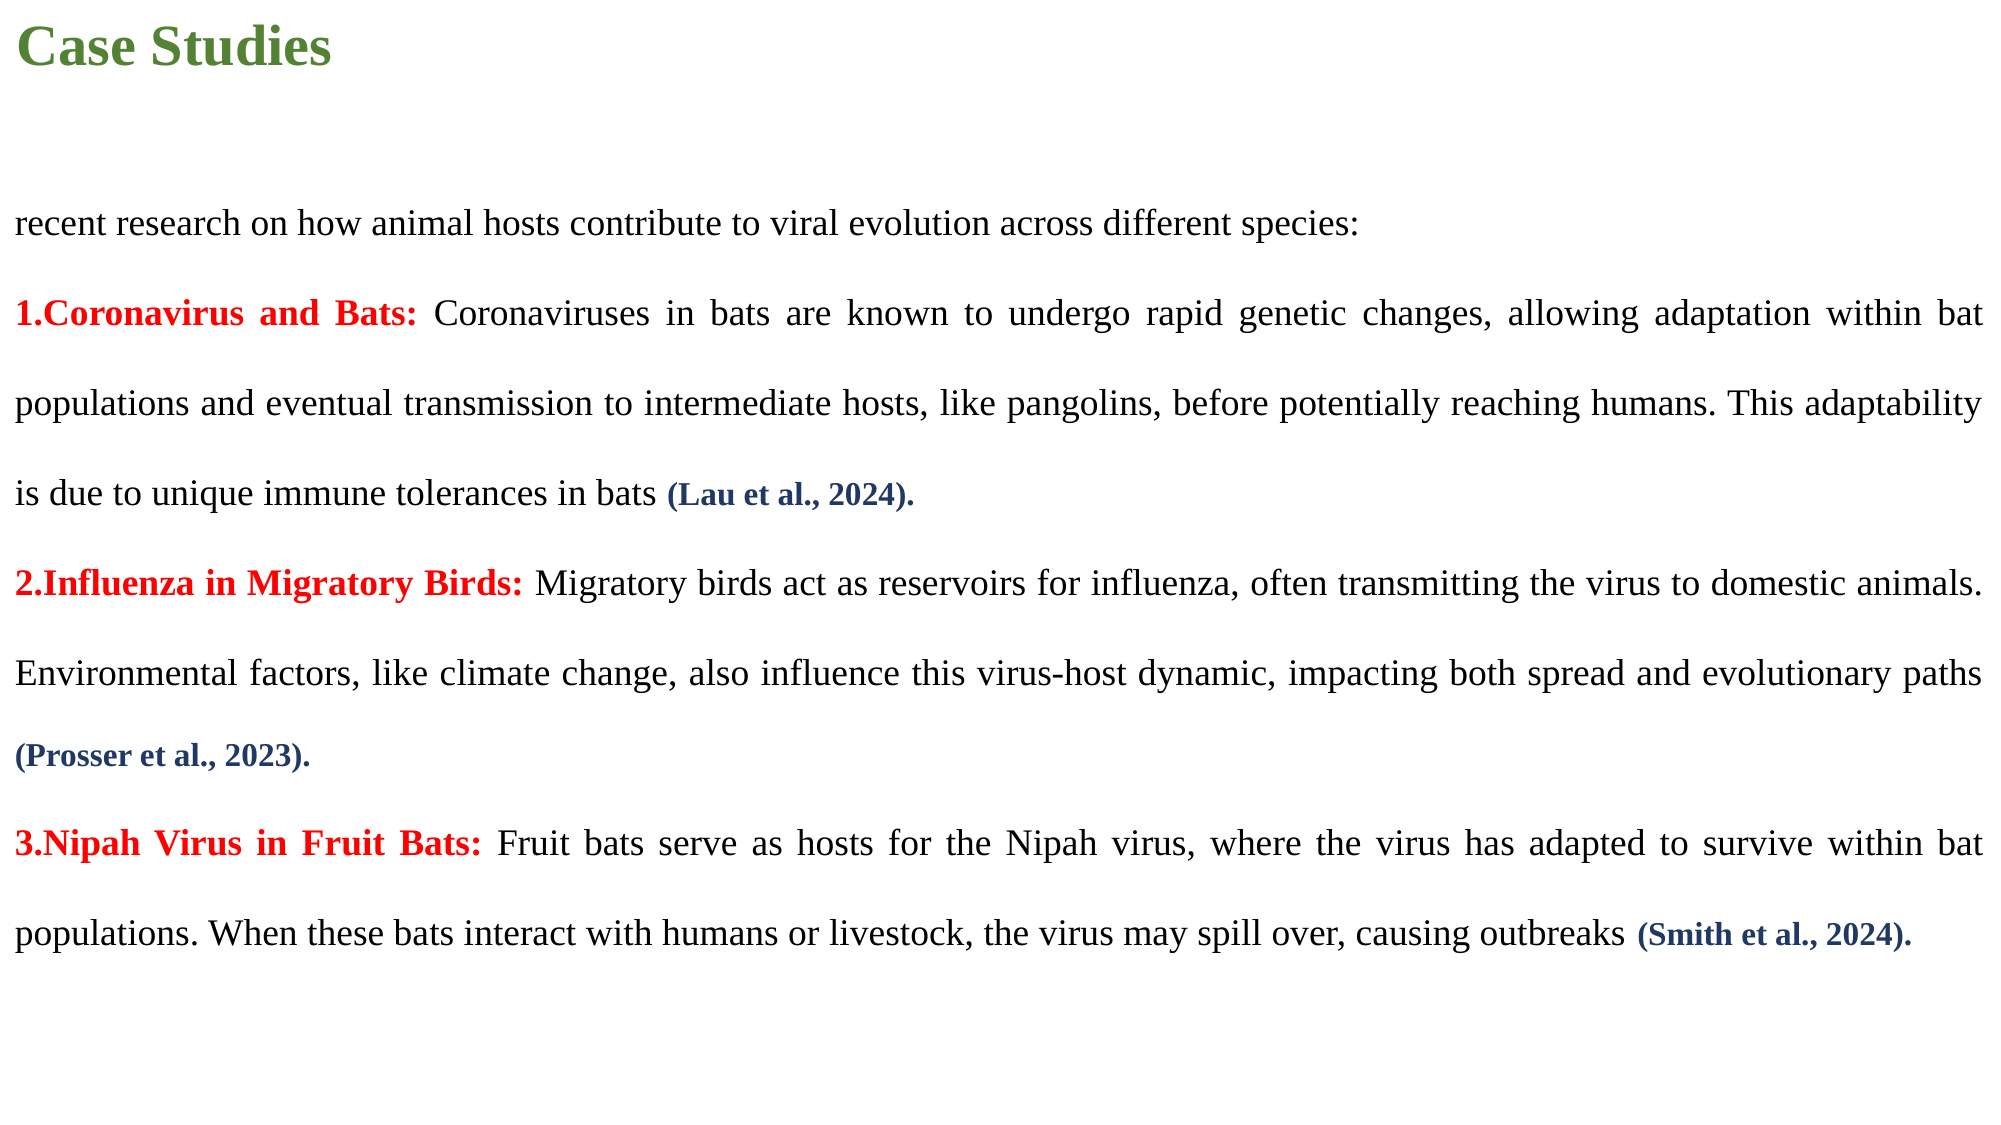

Case Studies
recent research on how animal hosts contribute to viral evolution across different species:
Coronavirus and Bats: Coronaviruses in bats are known to undergo rapid genetic changes, allowing adaptation within bat populations and eventual transmission to intermediate hosts, like pangolins, before potentially reaching humans. This adaptability is due to unique immune tolerances in bats (Lau et al., 2024).
Influenza in Migratory Birds: Migratory birds act as reservoirs for influenza, often transmitting the virus to domestic animals. Environmental factors, like climate change, also influence this virus-host dynamic, impacting both spread and evolutionary paths (Prosser et al., 2023).
Nipah Virus in Fruit Bats: Fruit bats serve as hosts for the Nipah virus, where the virus has adapted to survive within bat populations. When these bats interact with humans or livestock, the virus may spill over, causing outbreaks (Smith et al., 2024).